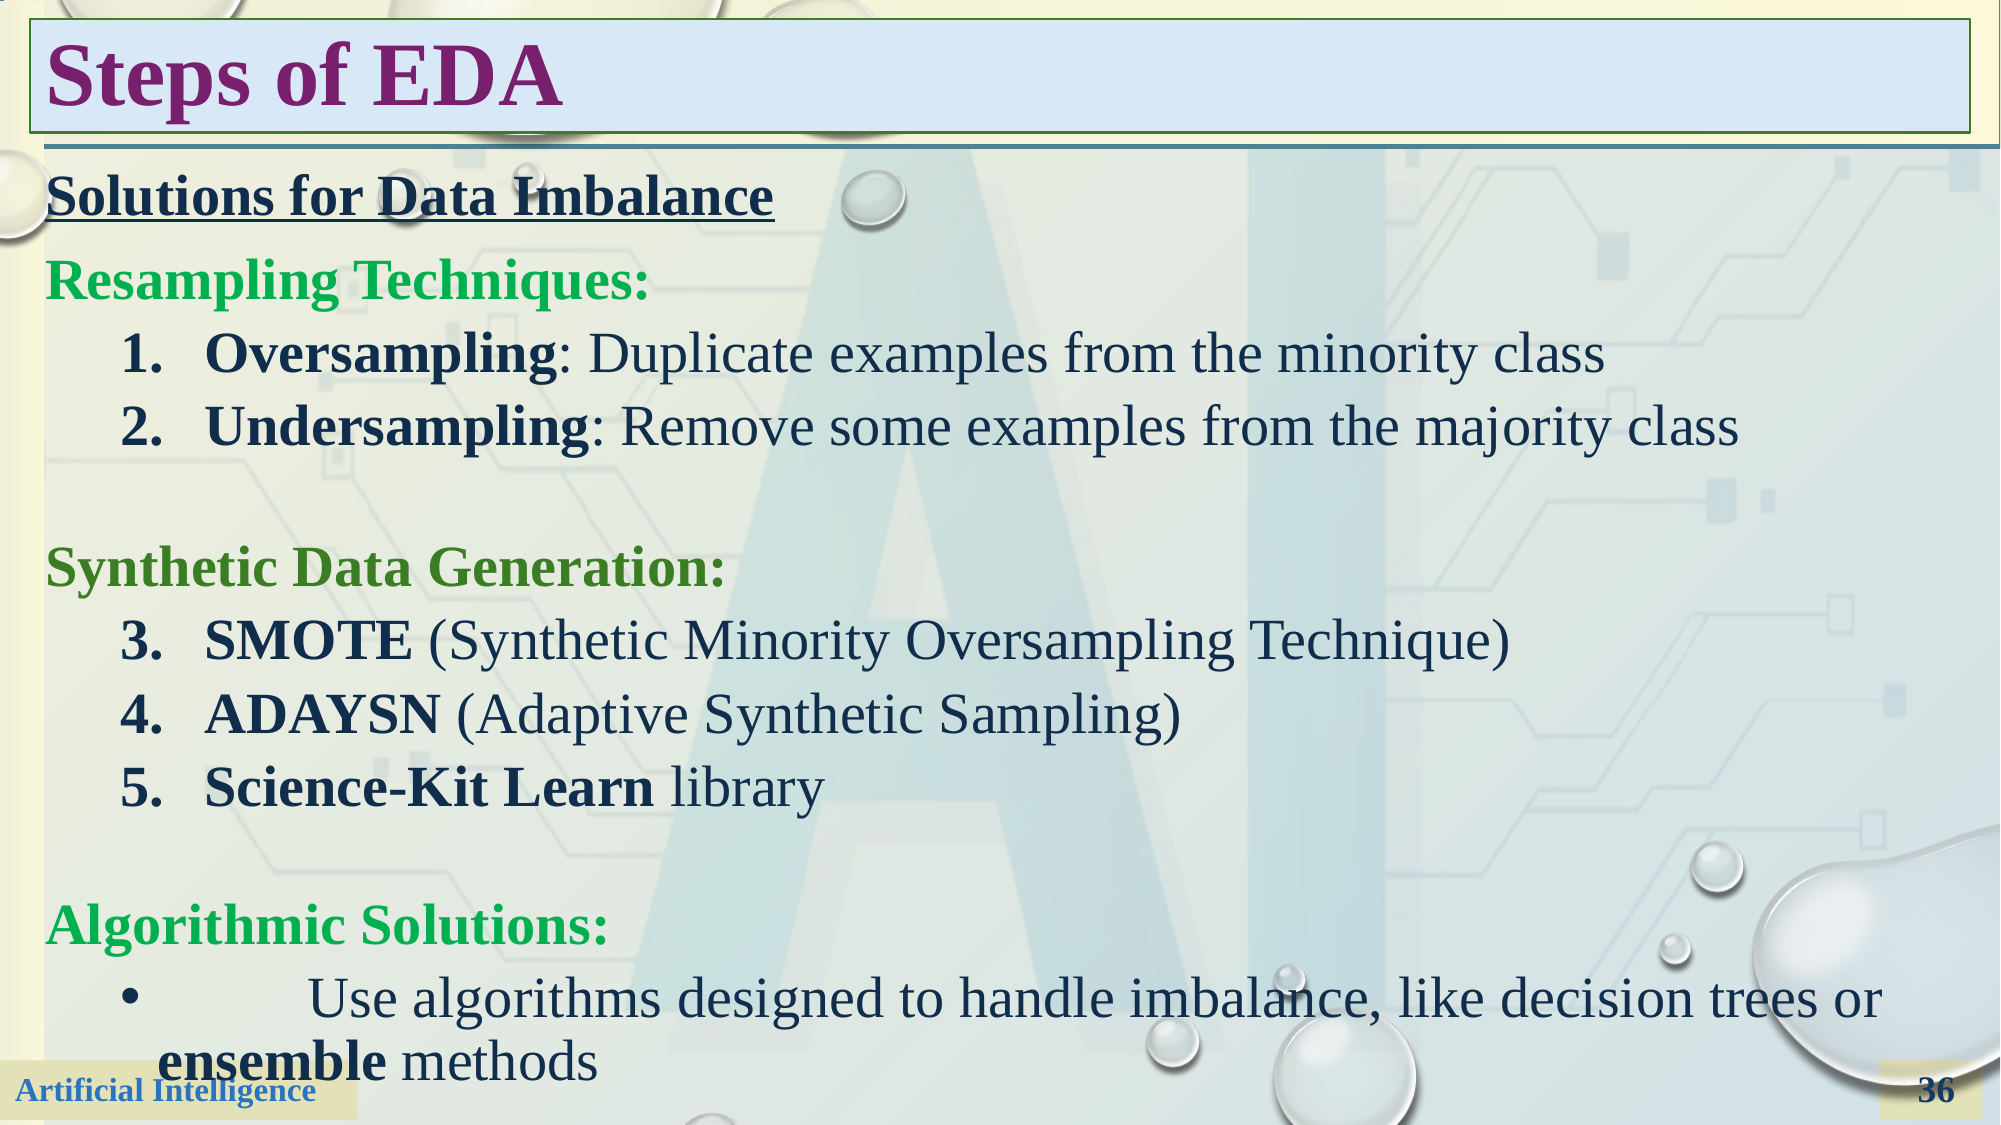

# Steps of EDA
Solutions for Data Imbalance
Resampling Techniques:
Oversampling: Duplicate examples from the minority class
Undersampling: Remove some examples from the majority class

Synthetic Data Generation:
SMOTE (Synthetic Minority Oversampling Technique)
ADAYSN (Adaptive Synthetic Sampling)
Science-Kit Learn library

Algorithmic Solutions:
	Use algorithms designed to handle imbalance, like decision trees or 	ensemble methods

36